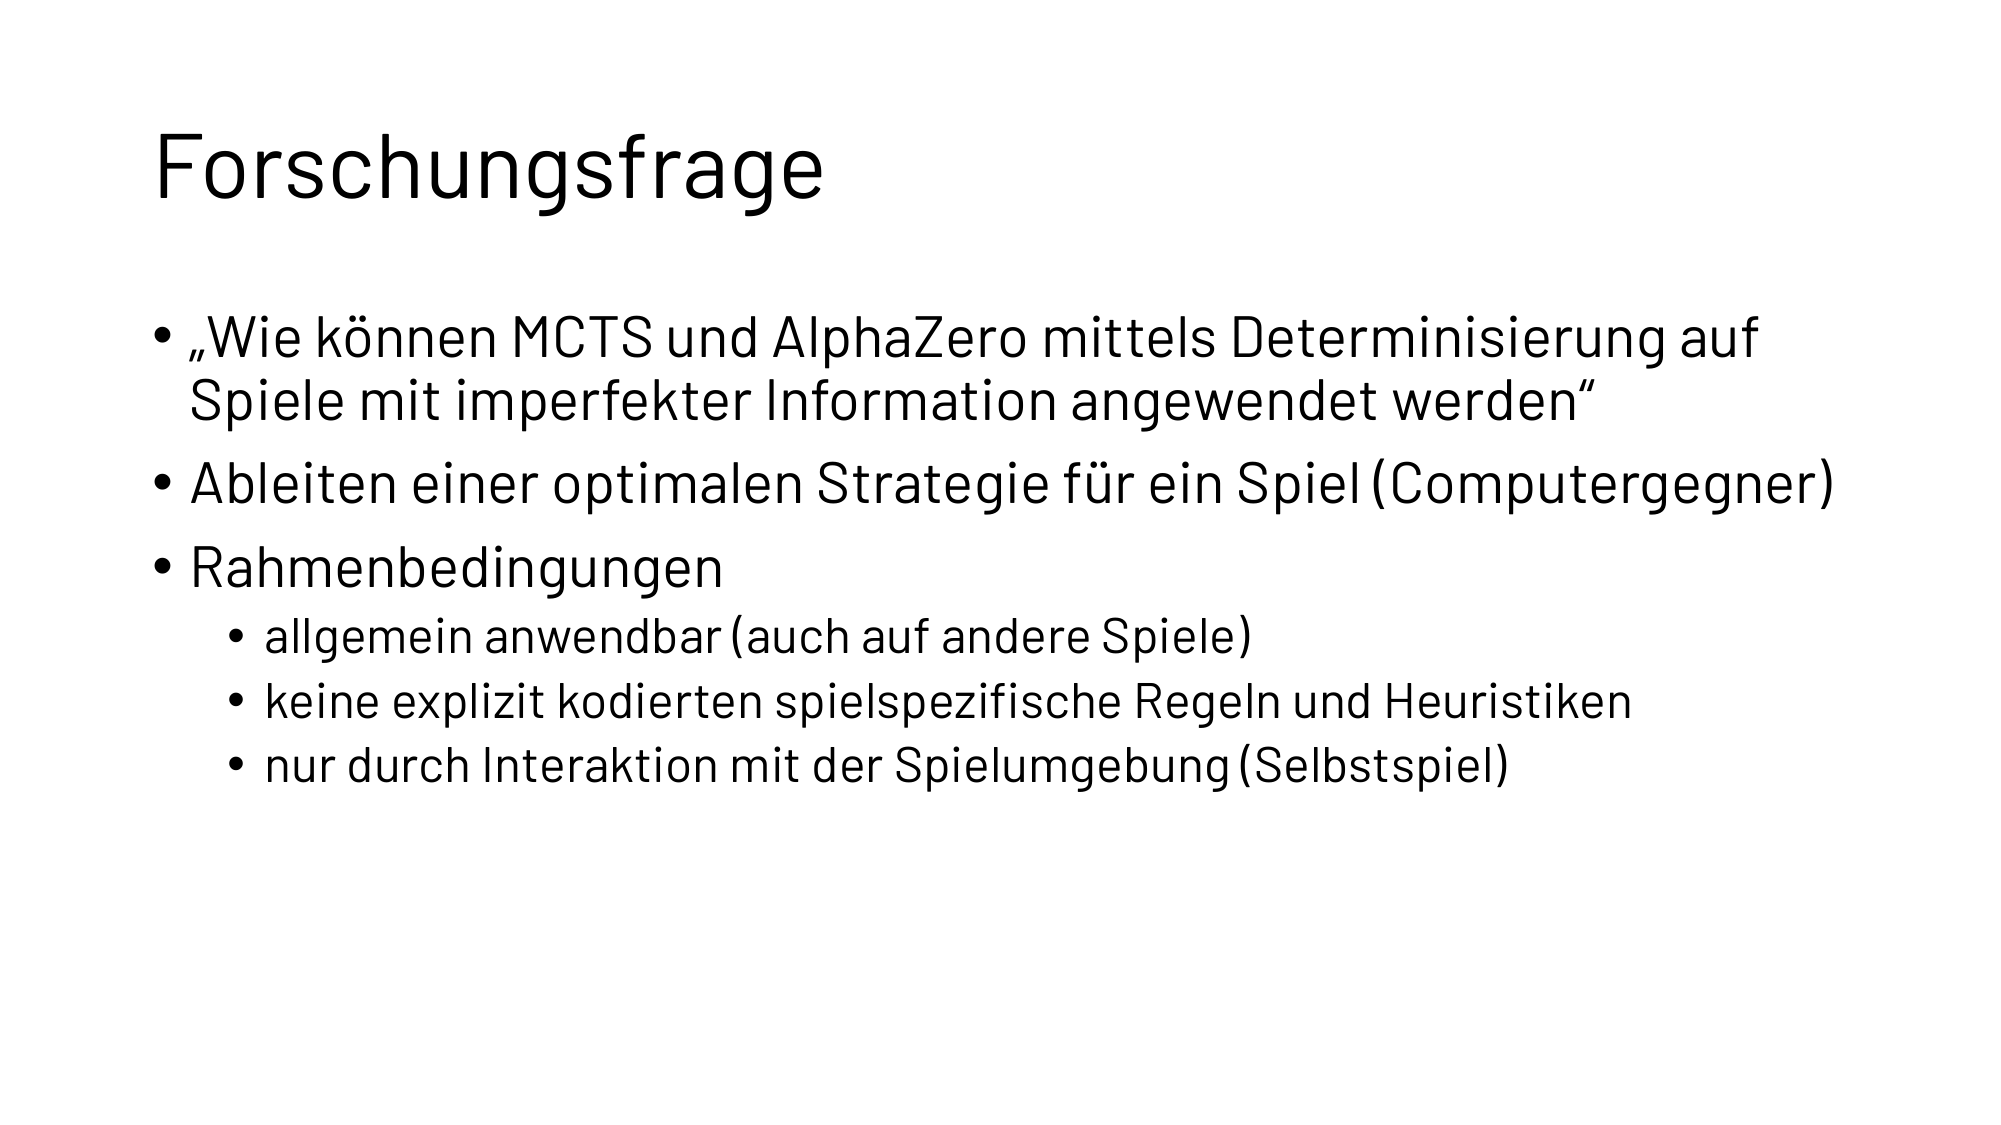

# Forschungsfrage
„Wie können MCTS und AlphaZero mittels Determinisierung auf Spiele mit imperfekter Information angewendet werden“
Ableiten einer optimalen Strategie für ein Spiel (Computergegner)
Rahmenbedingungen
allgemein anwendbar (auch auf andere Spiele)
keine explizit kodierten spielspezifische Regeln und Heuristiken
nur durch Interaktion mit der Spielumgebung (Selbstspiel)